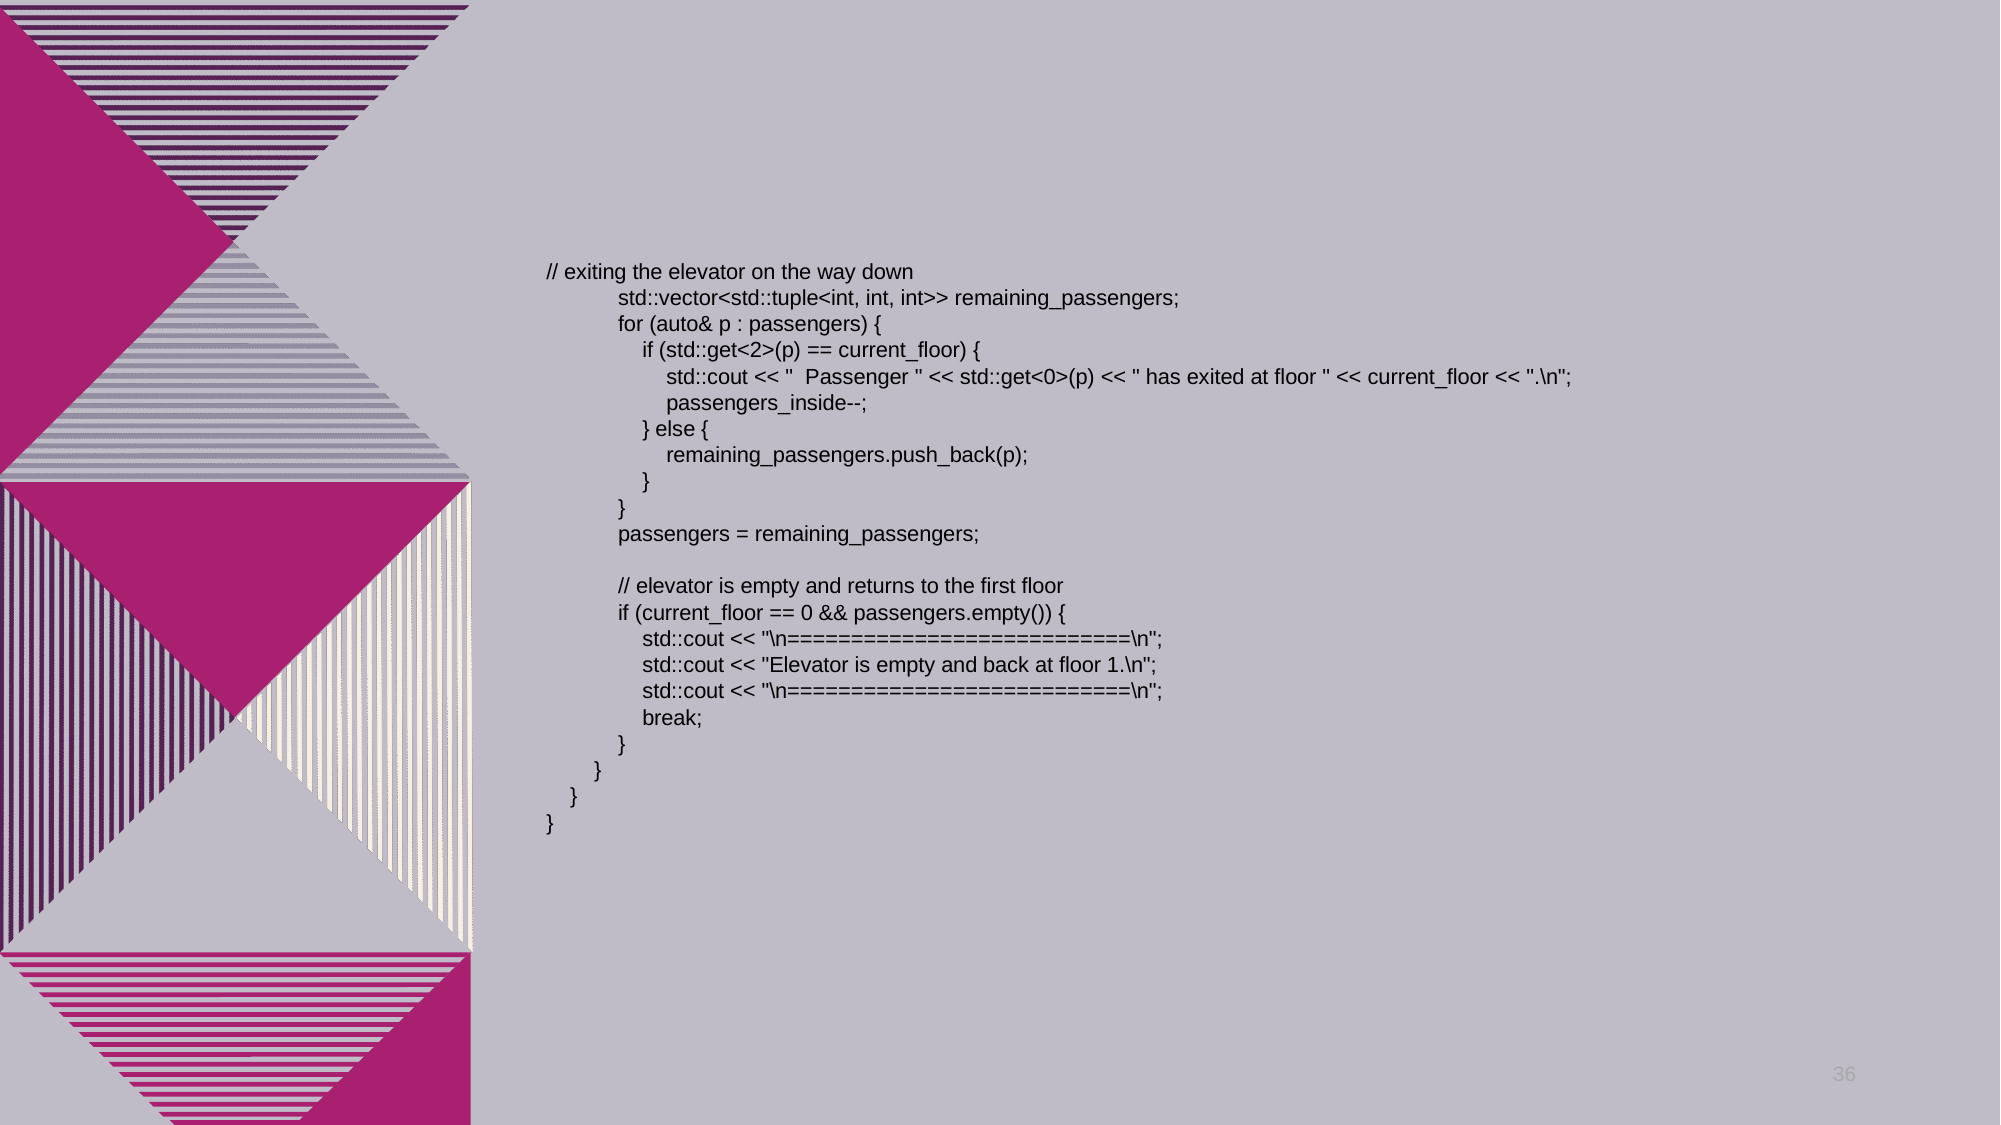

// exiting the elevator on the way down
            std::vector<std::tuple<int, int, int>> remaining_passengers;
            for (auto& p : passengers) {
                if (std::get<2>(p) == current_floor) {
                    std::cout << "  Passenger " << std::get<0>(p) << " has exited at floor " << current_floor << ".\n";
                    passengers_inside--;
                } else {
                    remaining_passengers.push_back(p);
                }
            }
            passengers = remaining_passengers;

            // elevator is empty and returns to the first floor
            if (current_floor == 0 && passengers.empty()) {
                std::cout << "\n===========================\n";
                std::cout << "Elevator is empty and back at floor 1.\n";
                std::cout << "\n===========================\n";
                break;
            }
        }
    }
}

36